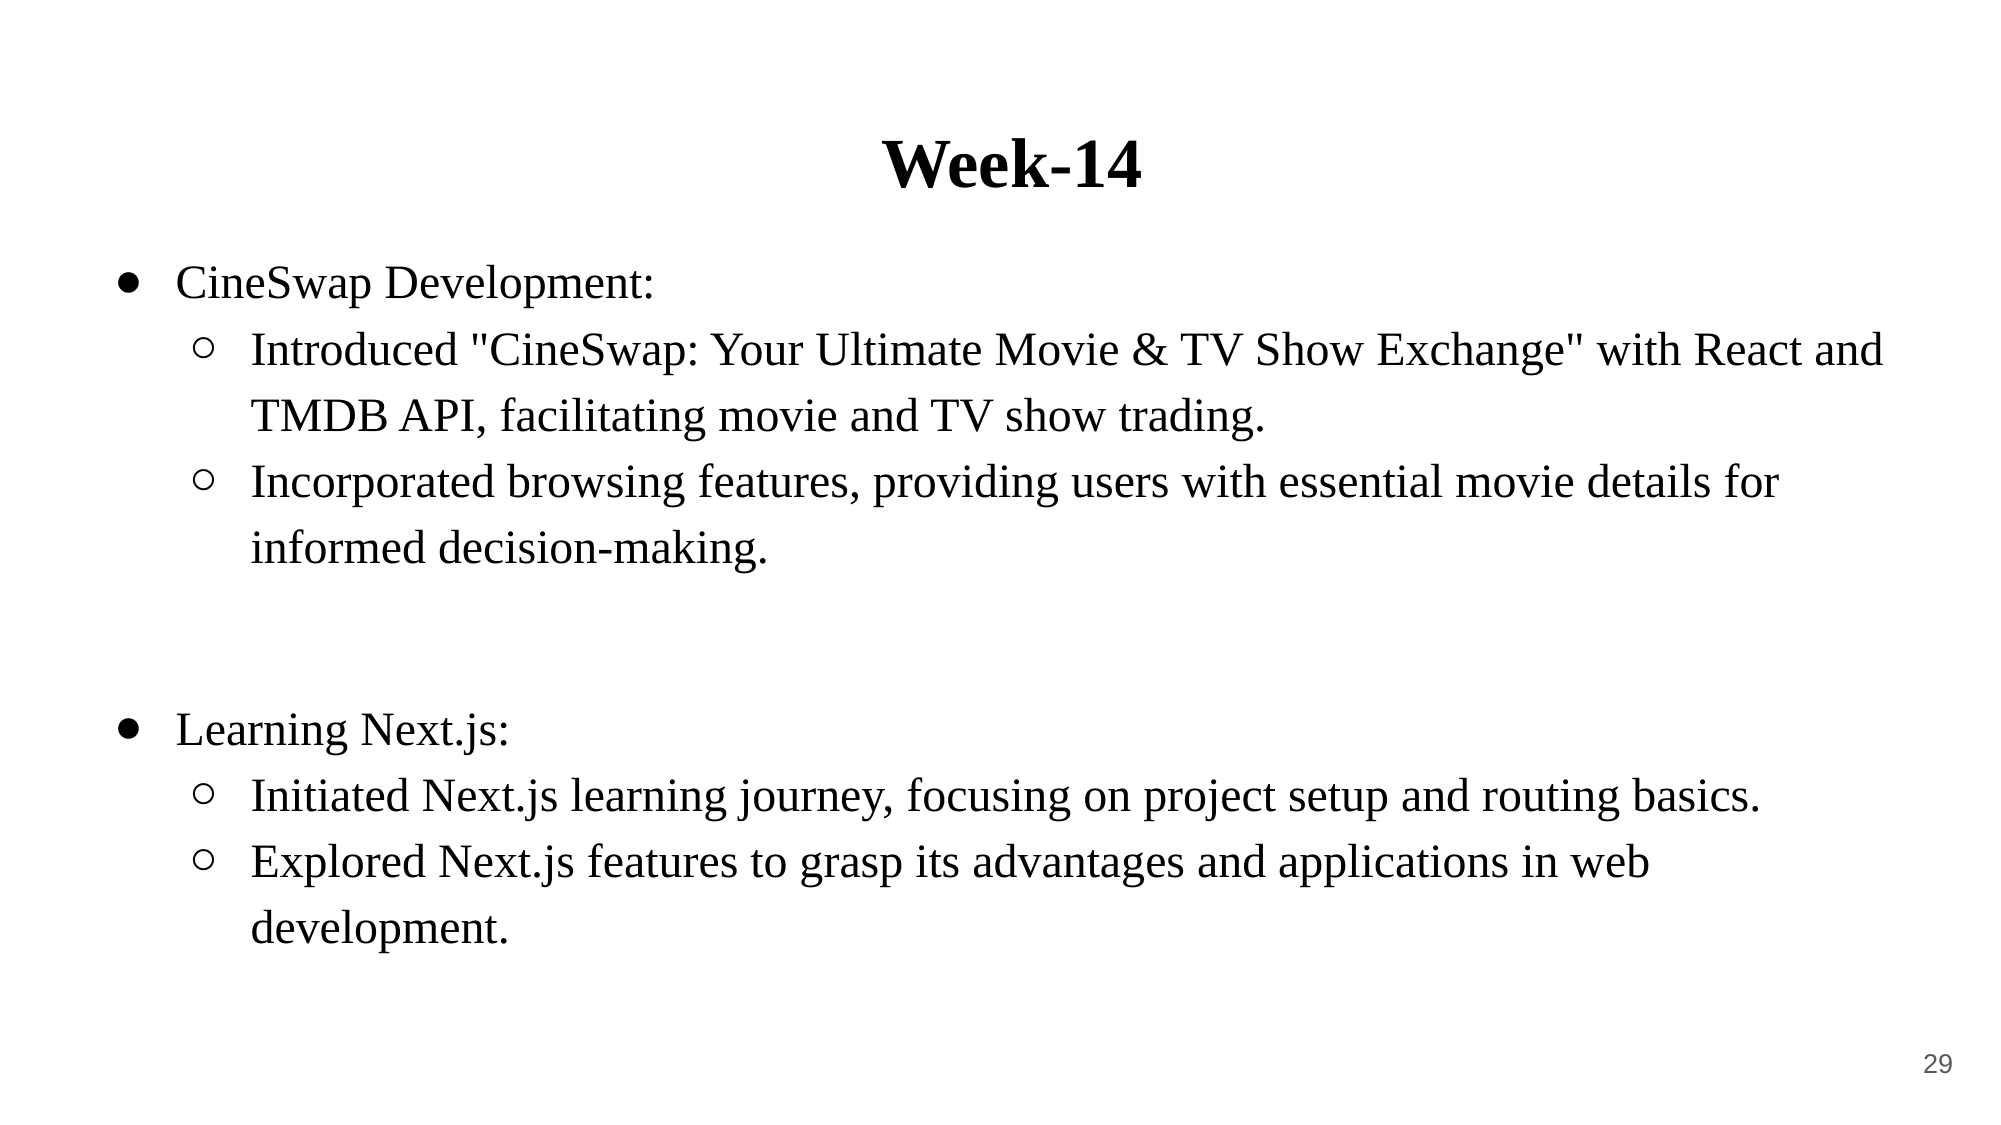

# Week-14

CineSwap Development:
Introduced "CineSwap: Your Ultimate Movie & TV Show Exchange" with React and TMDB API, facilitating movie and TV show trading.
Incorporated browsing features, providing users with essential movie details for informed decision-making.

Learning Next.js:
Initiated Next.js learning journey, focusing on project setup and routing basics.
Explored Next.js features to grasp its advantages and applications in web development.

29